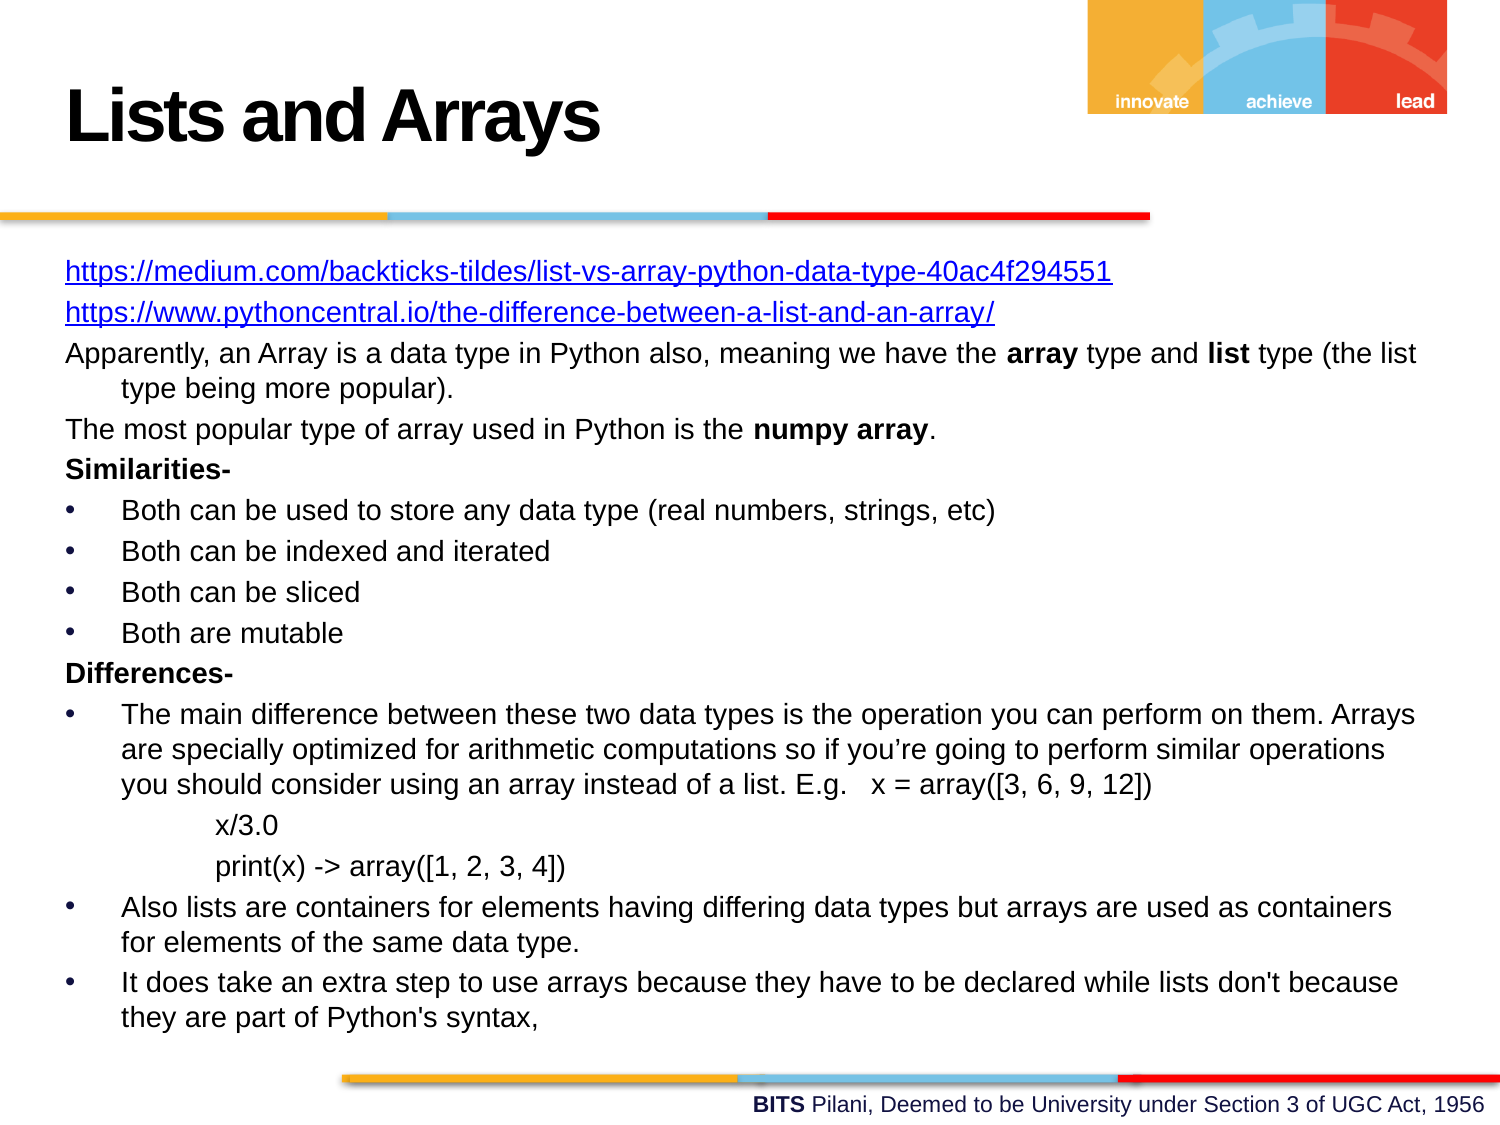

Lists and Arrays
https://medium.com/backticks-tildes/list-vs-array-python-data-type-40ac4f294551
https://www.pythoncentral.io/the-difference-between-a-list-and-an-array/
Apparently, an Array is a data type in Python also, meaning we have the array type and list type (the list type being more popular).
The most popular type of array used in Python is the numpy array.
Similarities-
Both can be used to store any data type (real numbers, strings, etc)
Both can be indexed and iterated
Both can be sliced
Both are mutable
Differences-
The main difference between these two data types is the operation you can perform on them. Arrays are specially optimized for arithmetic computations so if you’re going to perform similar operations you should consider using an array instead of a list. E.g. 	x = array([3, 6, 9, 12])
	x/3.0
	print(x) -> array([1, 2, 3, 4])
Also lists are containers for elements having differing data types but arrays are used as containers for elements of the same data type.
It does take an extra step to use arrays because they have to be declared while lists don't because they are part of Python's syntax,